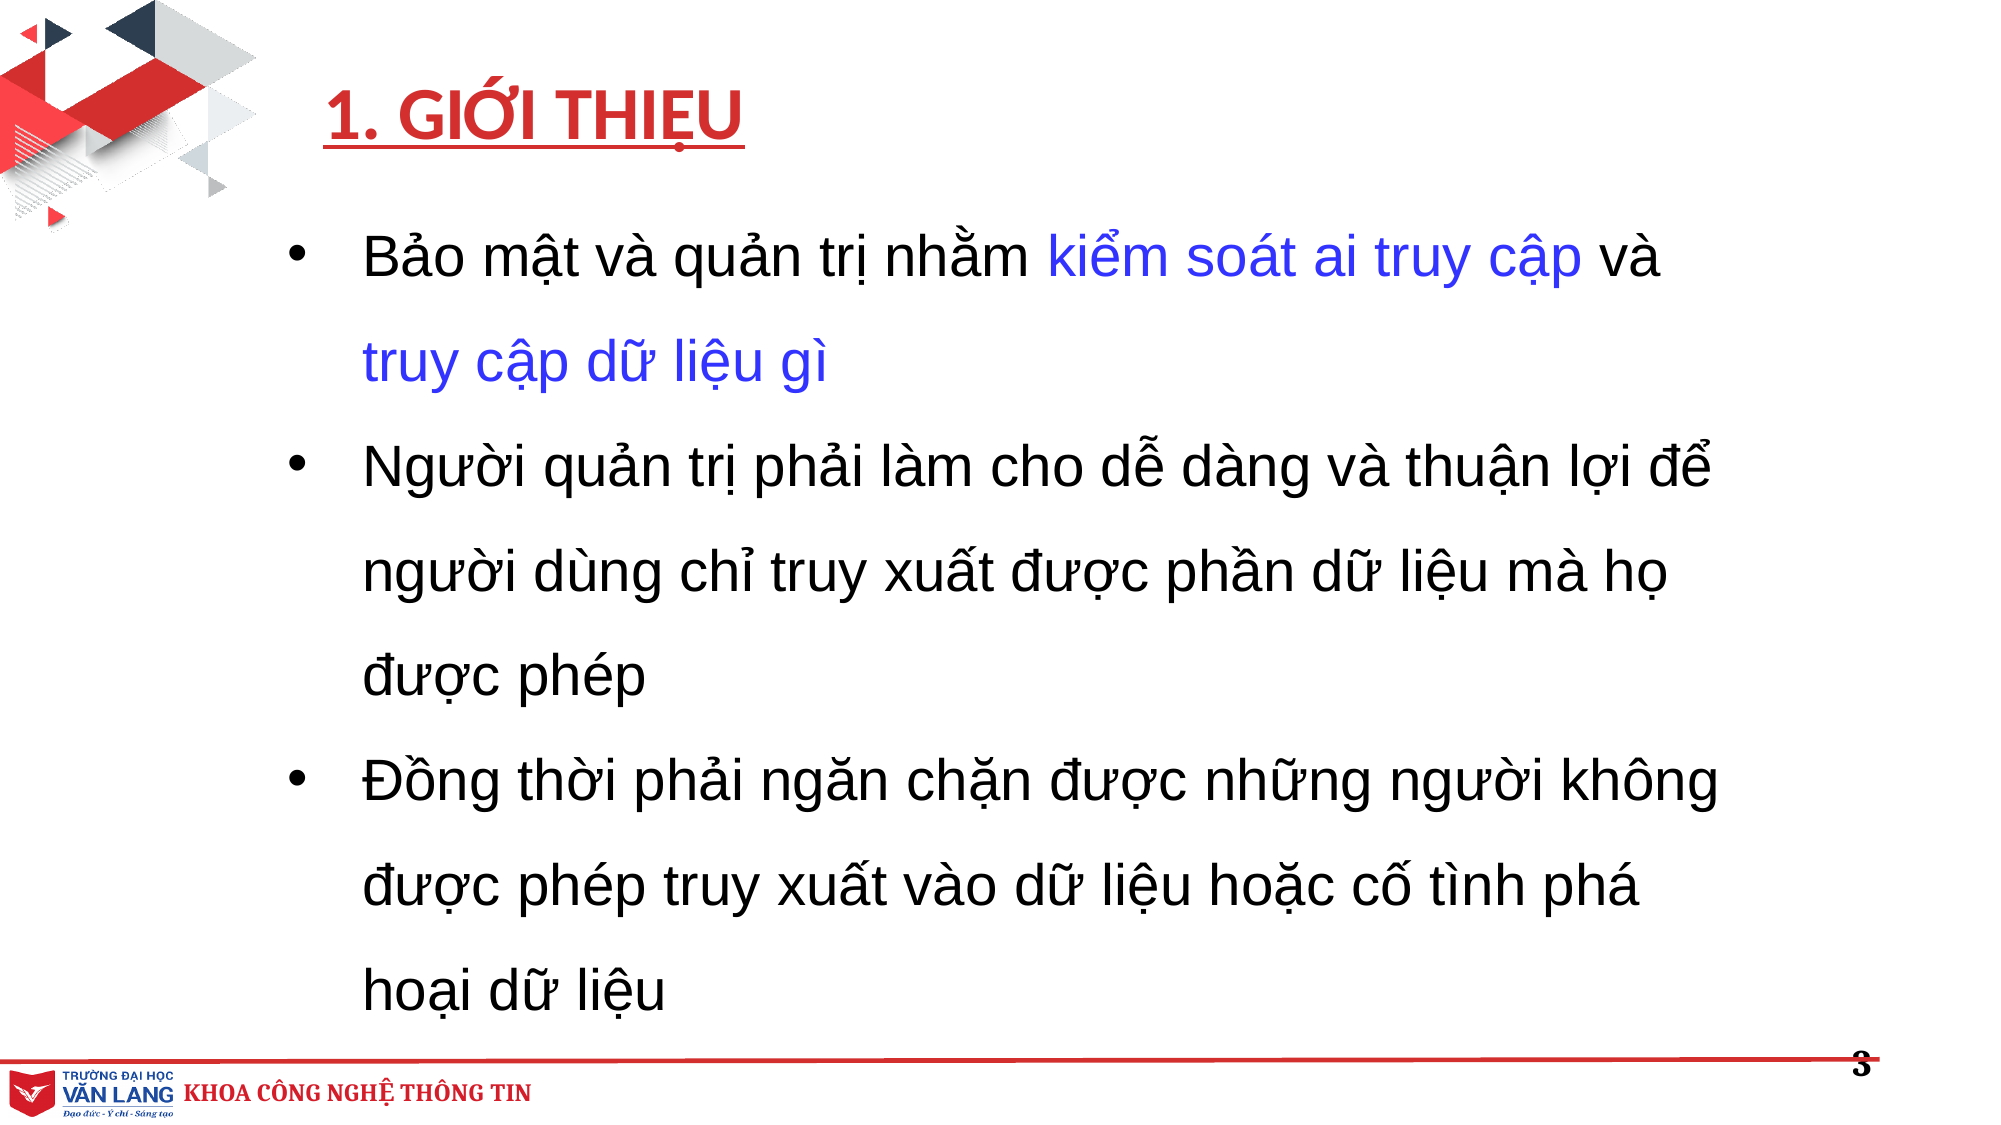

1. GIỚI THIỆU

Bảo mật và quản trị nhằm kiểm soát ai truy cập và truy cập dữ liệu gì
Người quản trị phải làm cho dễ dàng và thuận lợi để người dùng chỉ truy xuất được phần dữ liệu mà họ được phép
Đồng thời phải ngăn chặn được những người không được phép truy xuất vào dữ liệu hoặc cố tình phá hoại dữ liệu